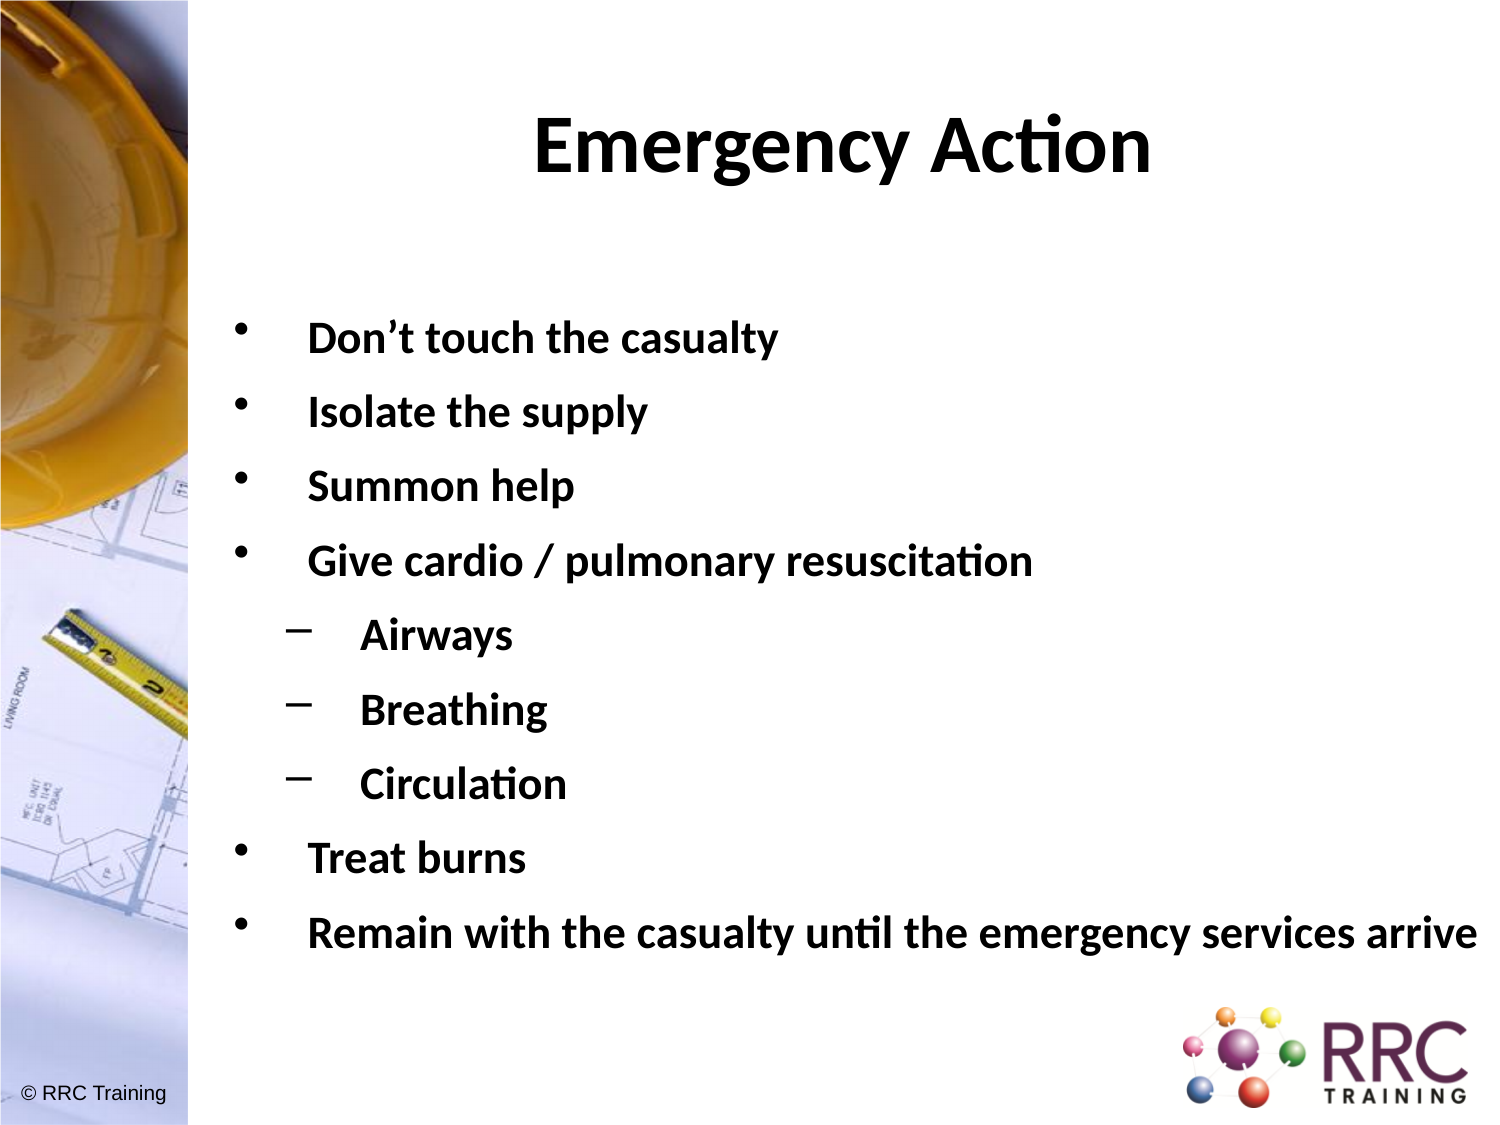

# Emergency Action

Don’t touch the casualty
Isolate the supply
Summon help
Give cardio / pulmonary resuscitation
Airways
Breathing
Circulation
Treat burns
Remain with the casualty until the emergency services arrive